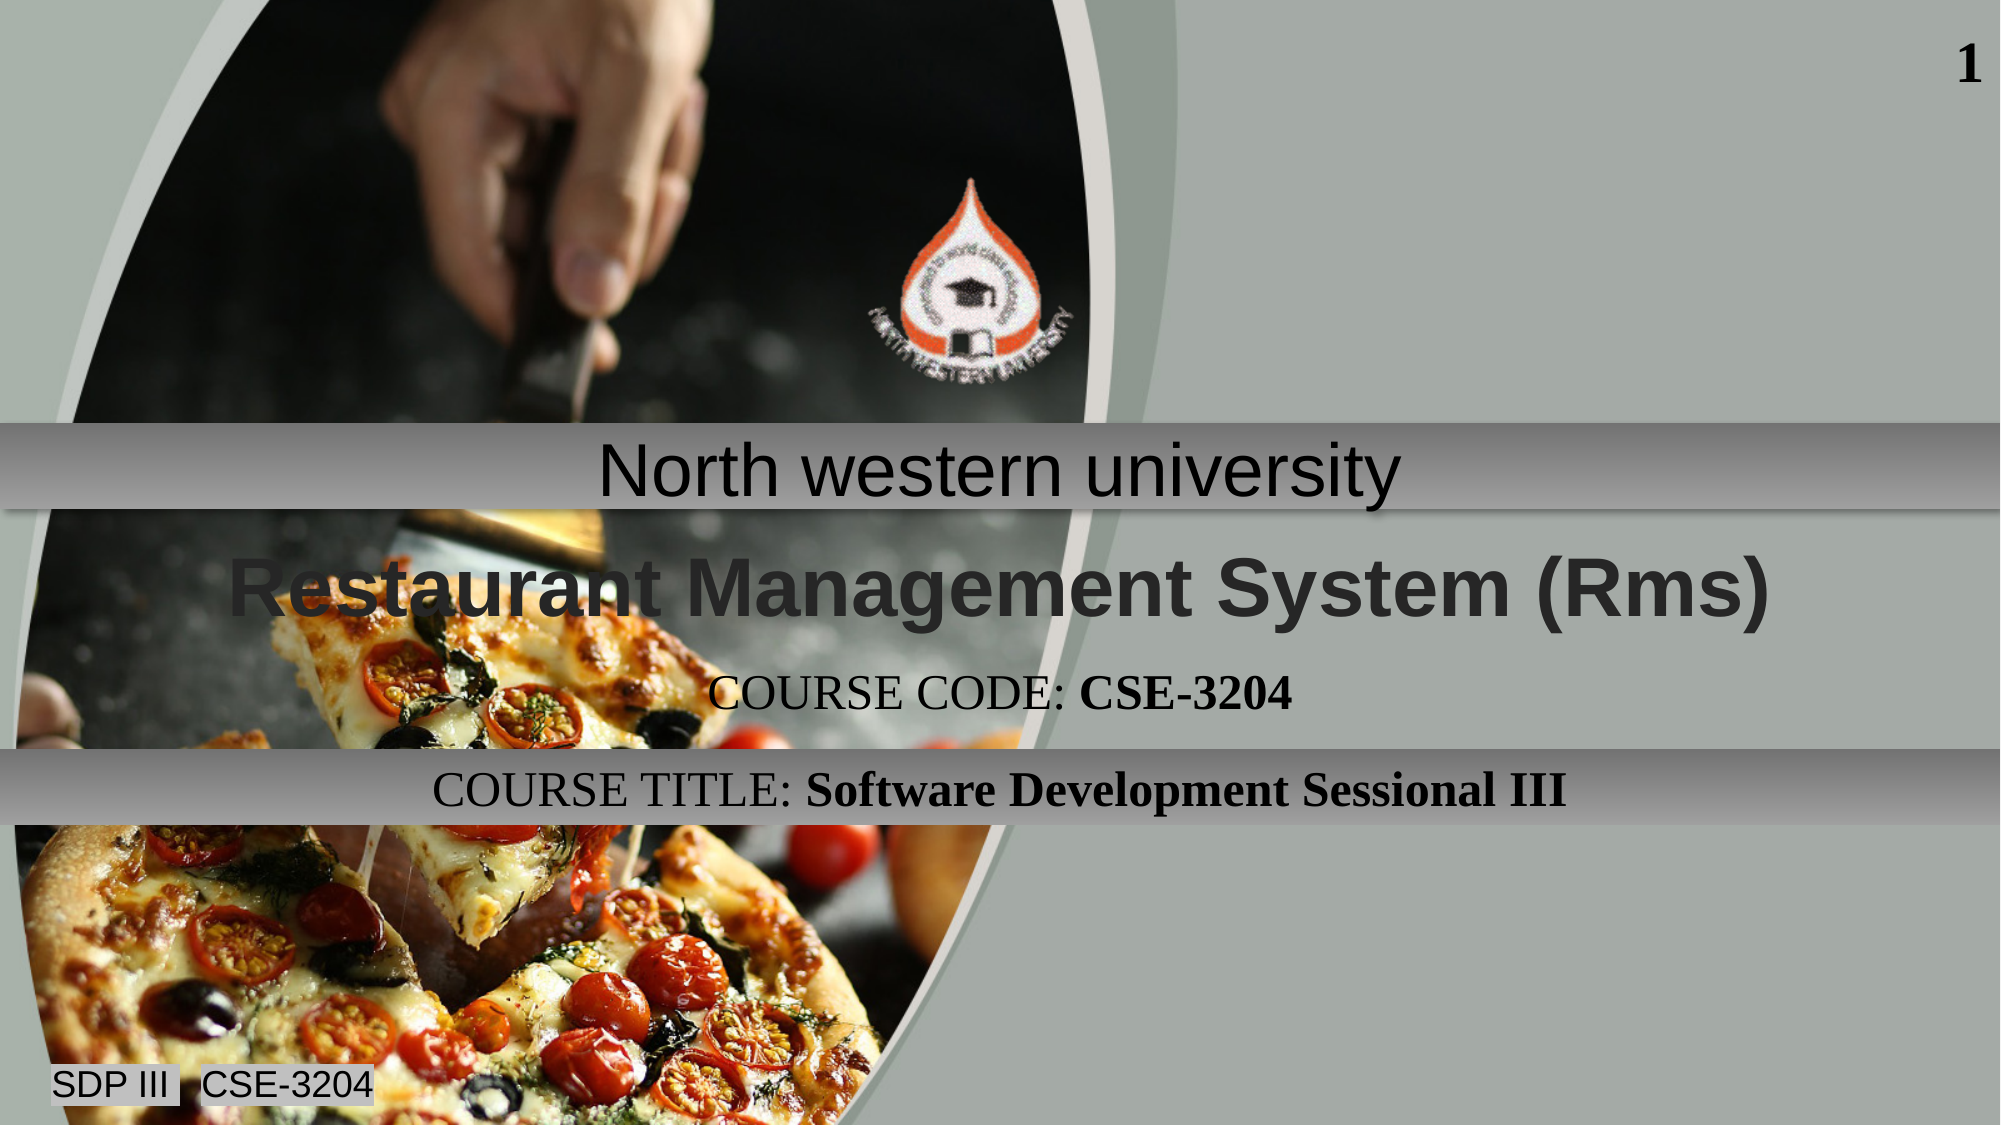

1

# North western university
Restaurant Management System (Rms)
COURSE CODE: CSE-3204
COURSE TITLE: Software Development Sessional III
SDP III 	CSE-3204